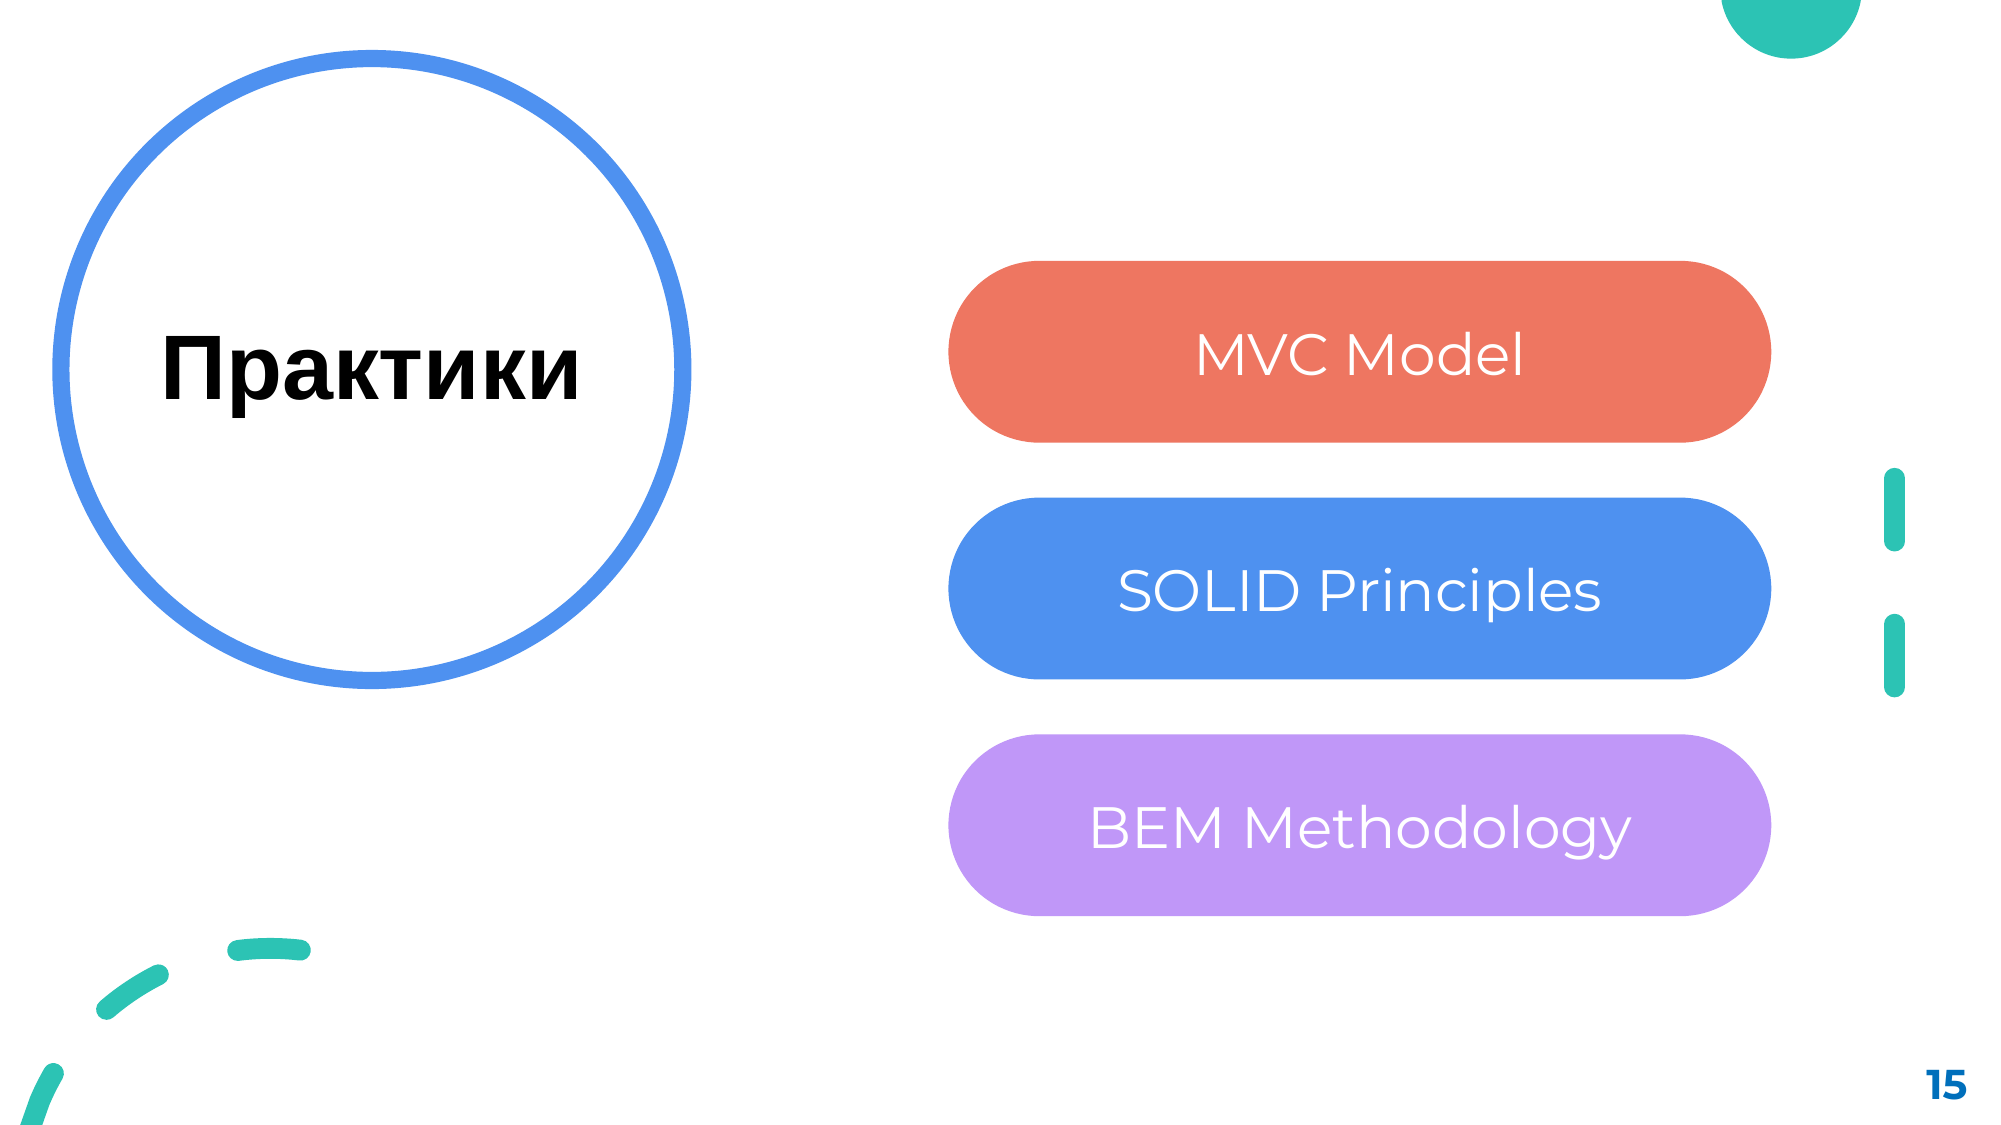

# Практики
MVC Model
SOLID Principles
BEM Methodology